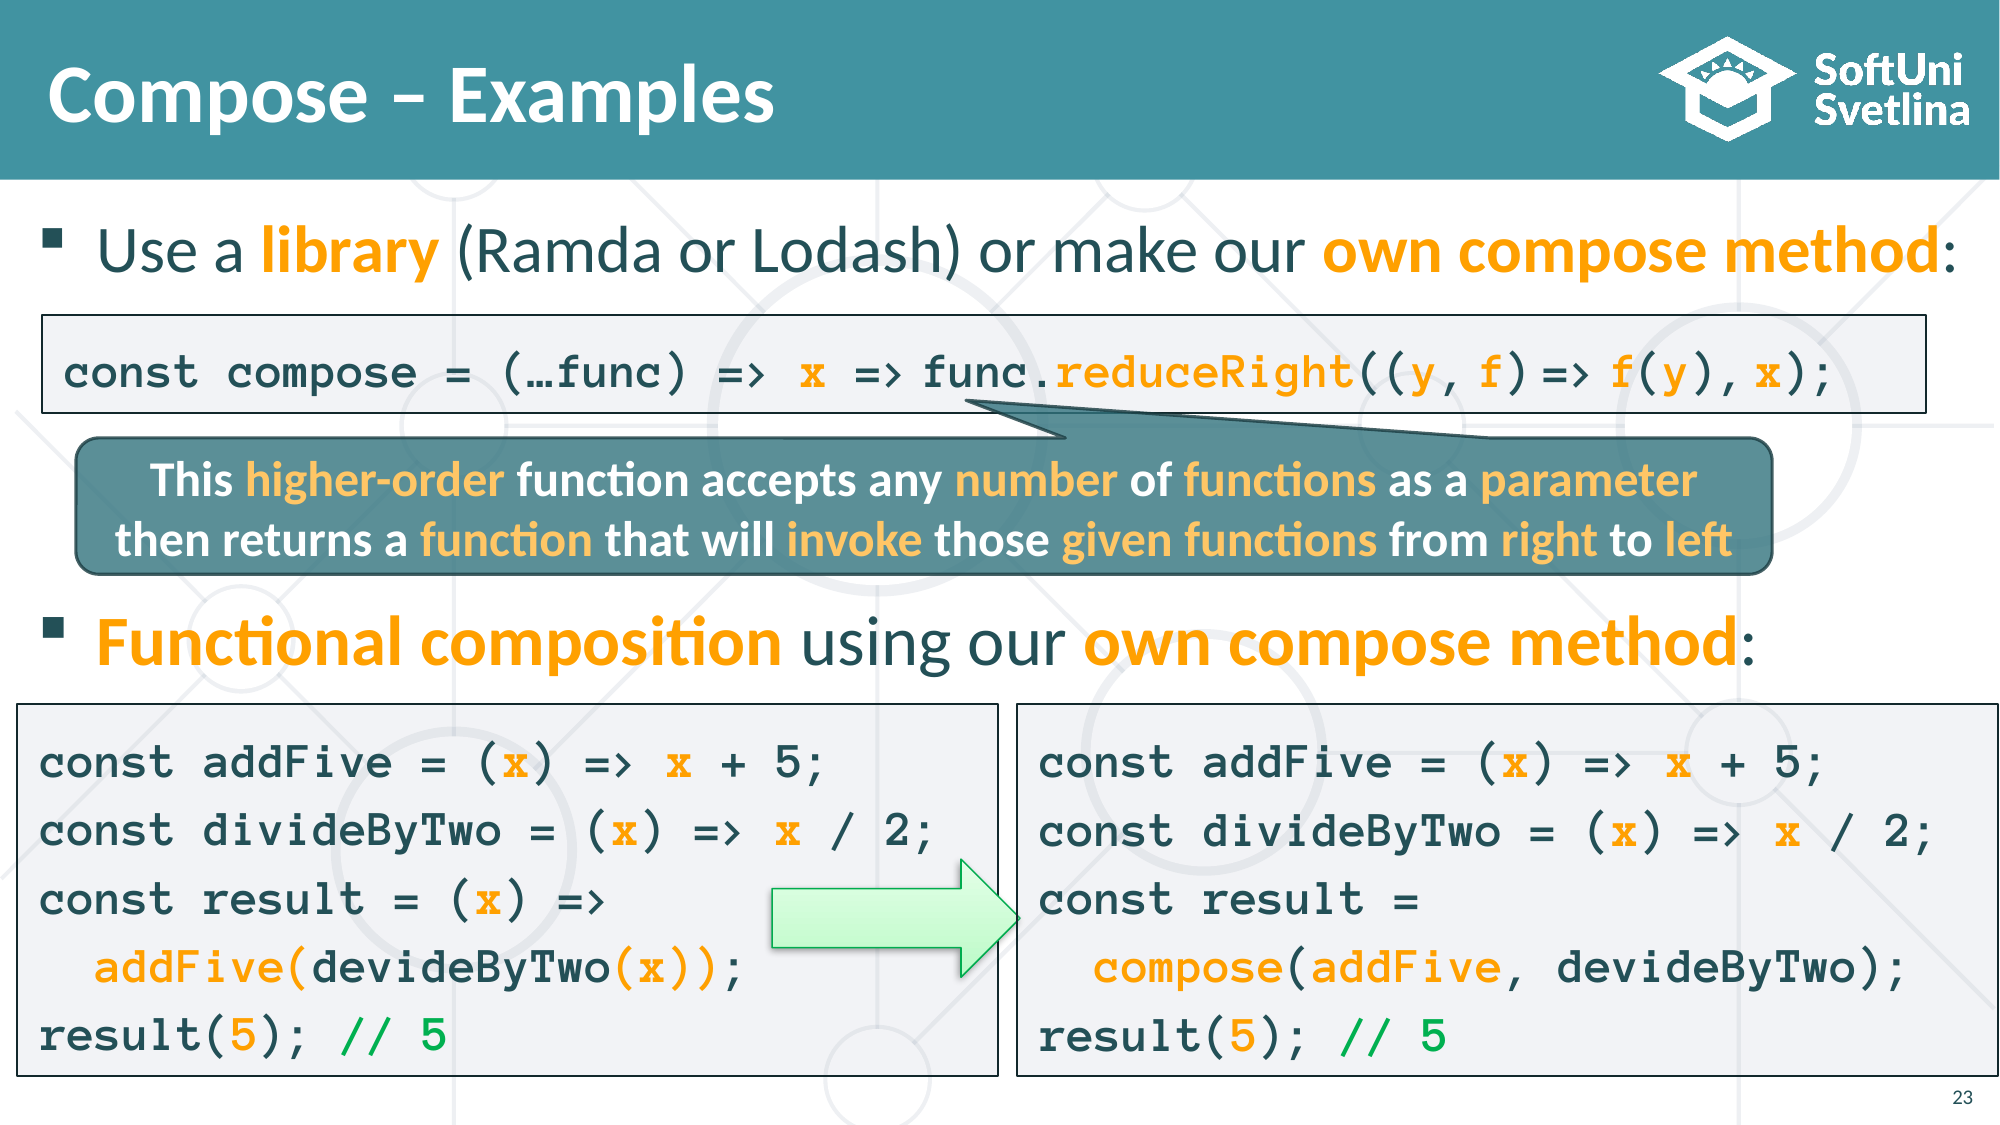

# Compose – Examples
Use a library (Ramda or Lodash) or make our own compose method:

Functional composition using our own compose method:
const compose = (…func) => x => func.reduceRight((y, f) => f(y), x);
This higher-order function accepts any number of functions as a parameter then returns a function that will invoke those given functions from right to left
const addFive = (x) => x + 5;
const divideByTwo = (x) => x / 2;
const result = (x) =>
  addFive(devideByTwo(x));
result(5); // 5
const addFive = (x) => x + 5;
const divideByTwo = (x) => x / 2;
const result =
  compose(addFive, devideByTwo);
result(5); // 5

23